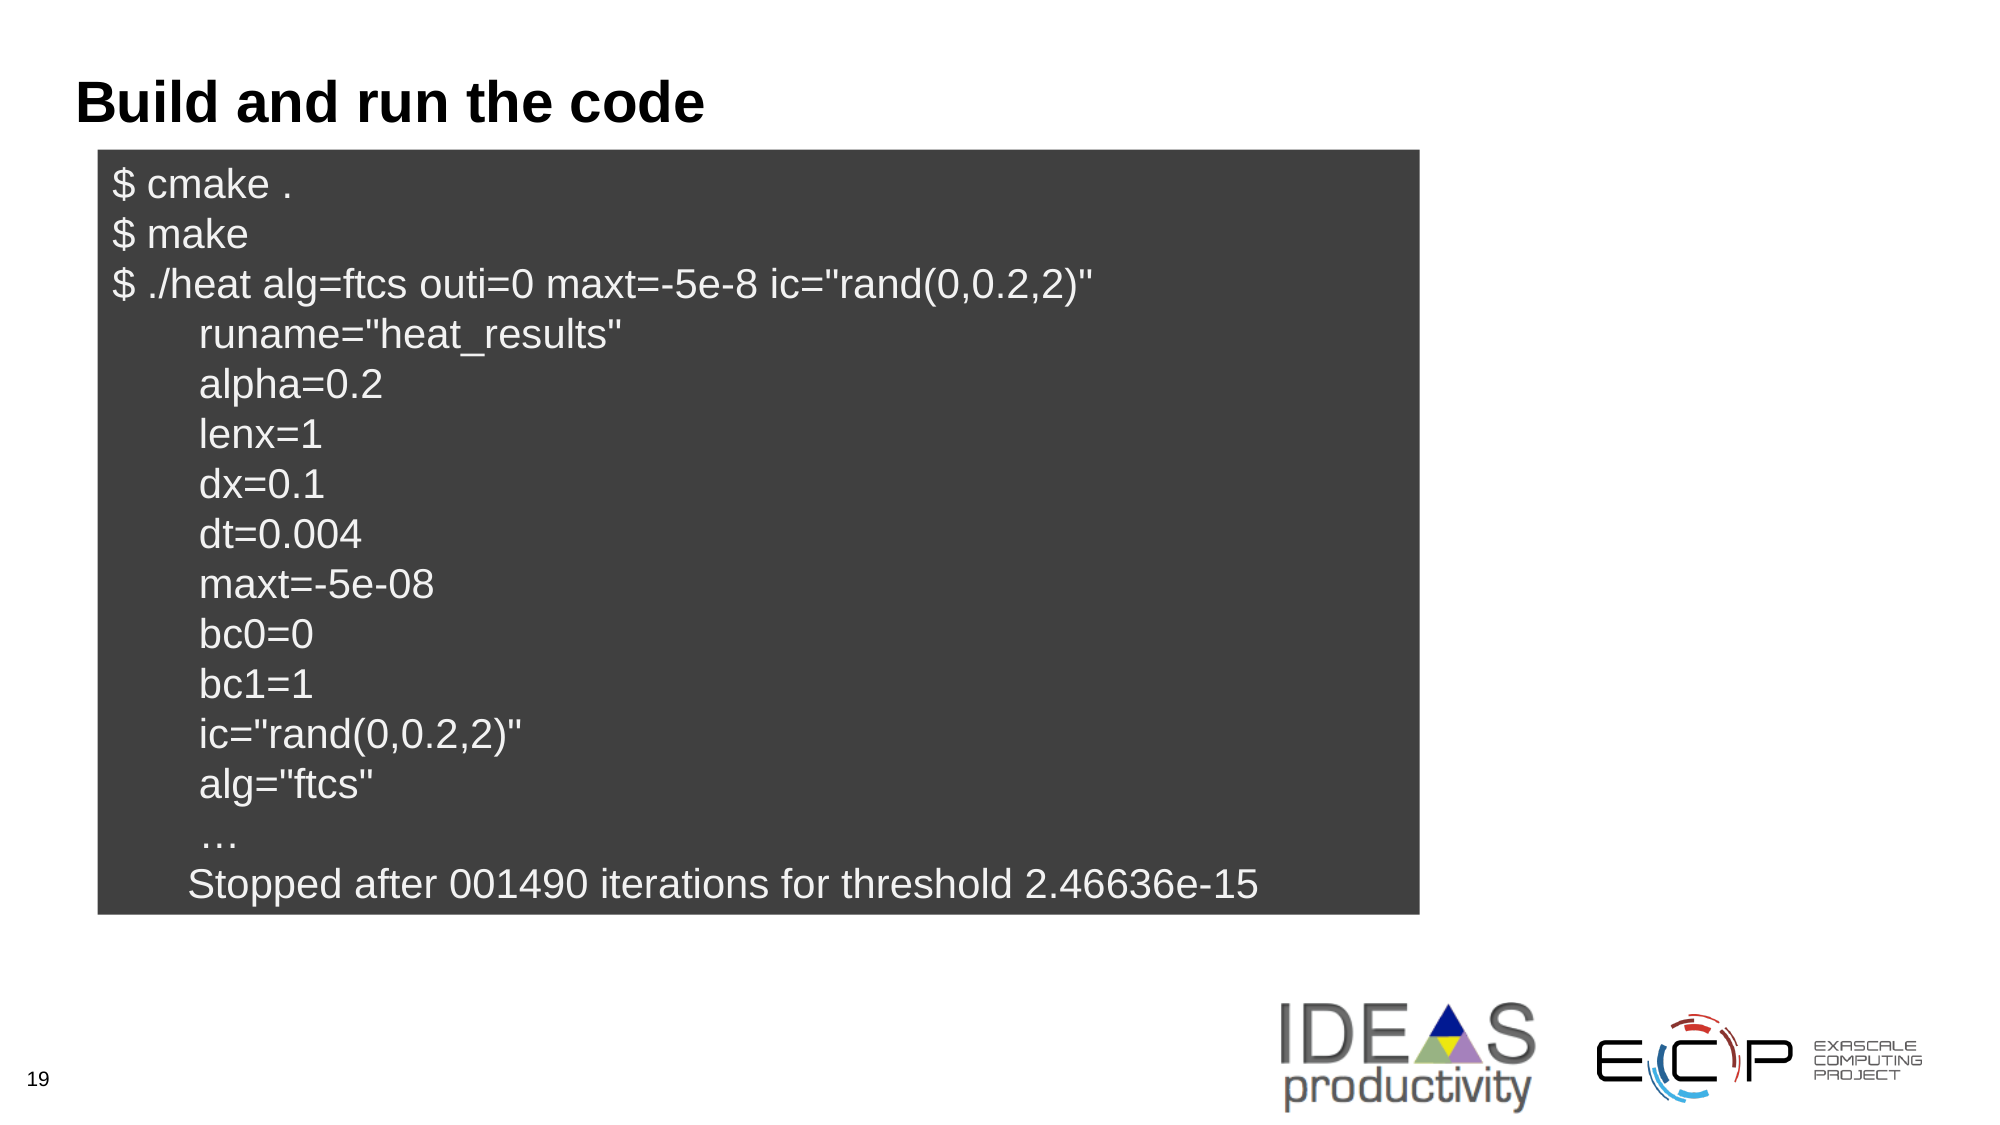

# Build and run the code
$ cmake .
$ make
$ ./heat alg=ftcs outi=0 maxt=-5e-8 ic="rand(0,0.2,2)"
 runame="heat_results"
 alpha=0.2
 lenx=1
 dx=0.1
 dt=0.004
 maxt=-5e-08
 bc0=0
 bc1=1
 ic="rand(0,0.2,2)"
 alg="ftcs"
 …
Stopped after 001490 iterations for threshold 2.46636e-15